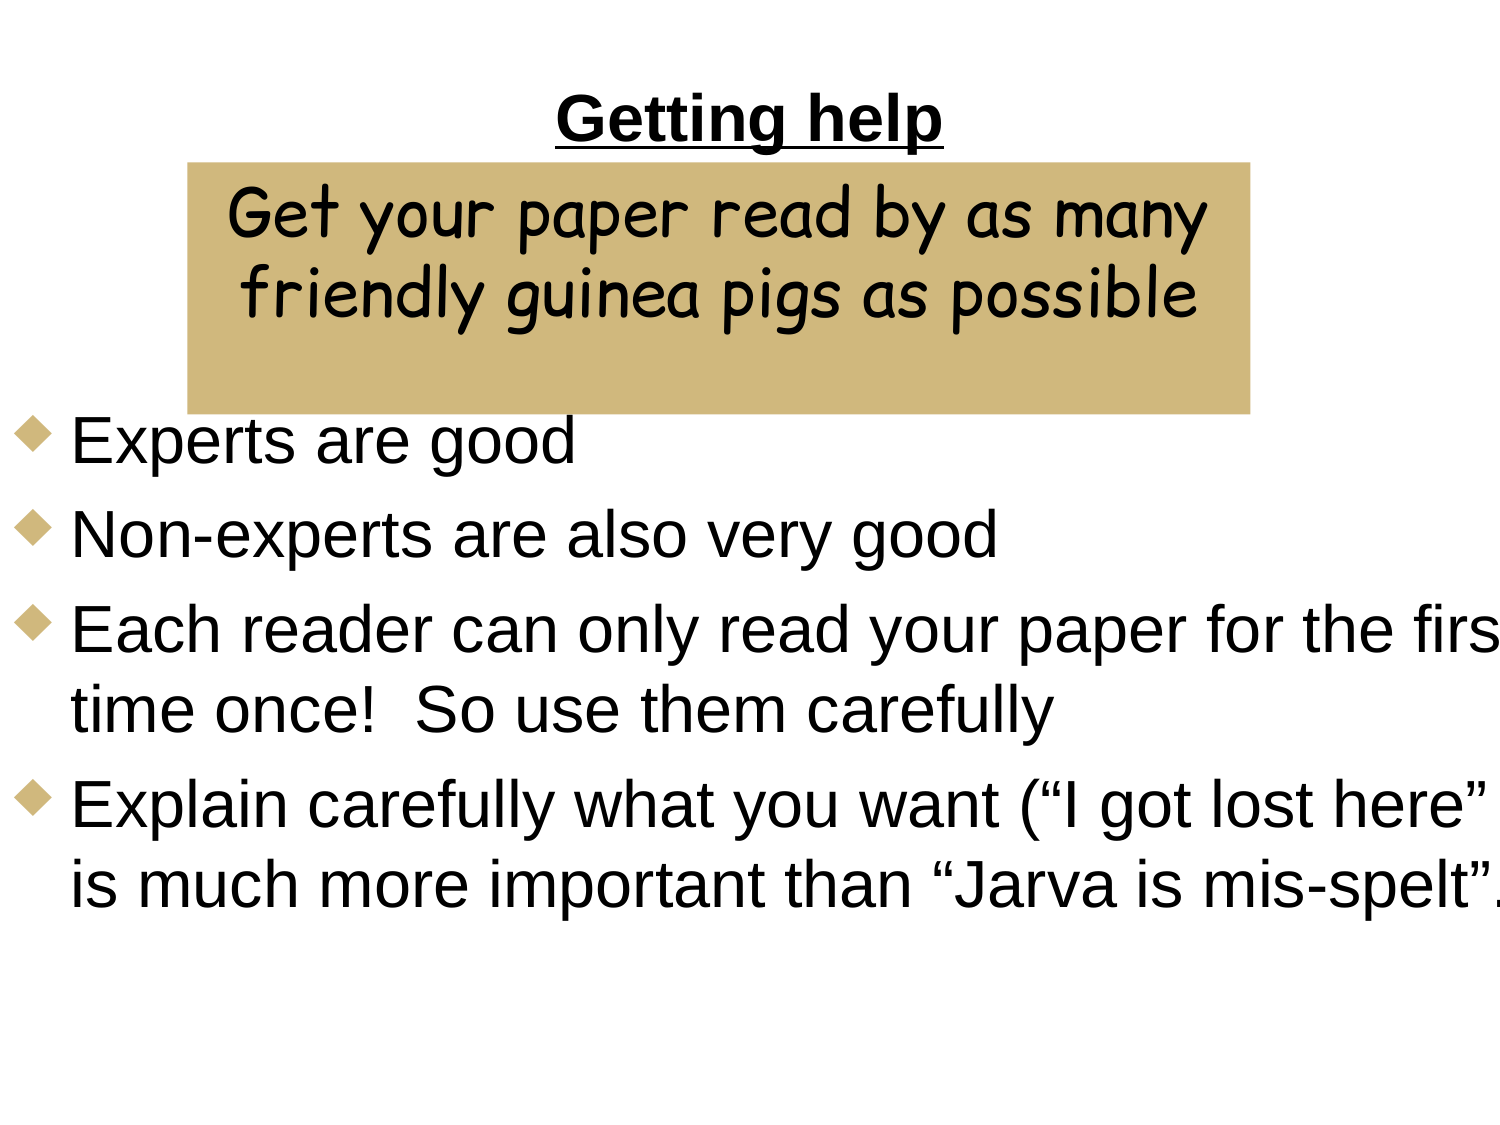

Getting help
Get your paper read by as many friendly guinea pigs as possible
Experts are good
Non-experts are also very good
Each reader can only read your paper for the first time once!  So use them carefully
Explain carefully what you want (“I got lost here” is much more important than “Jarva is mis-spelt”.)